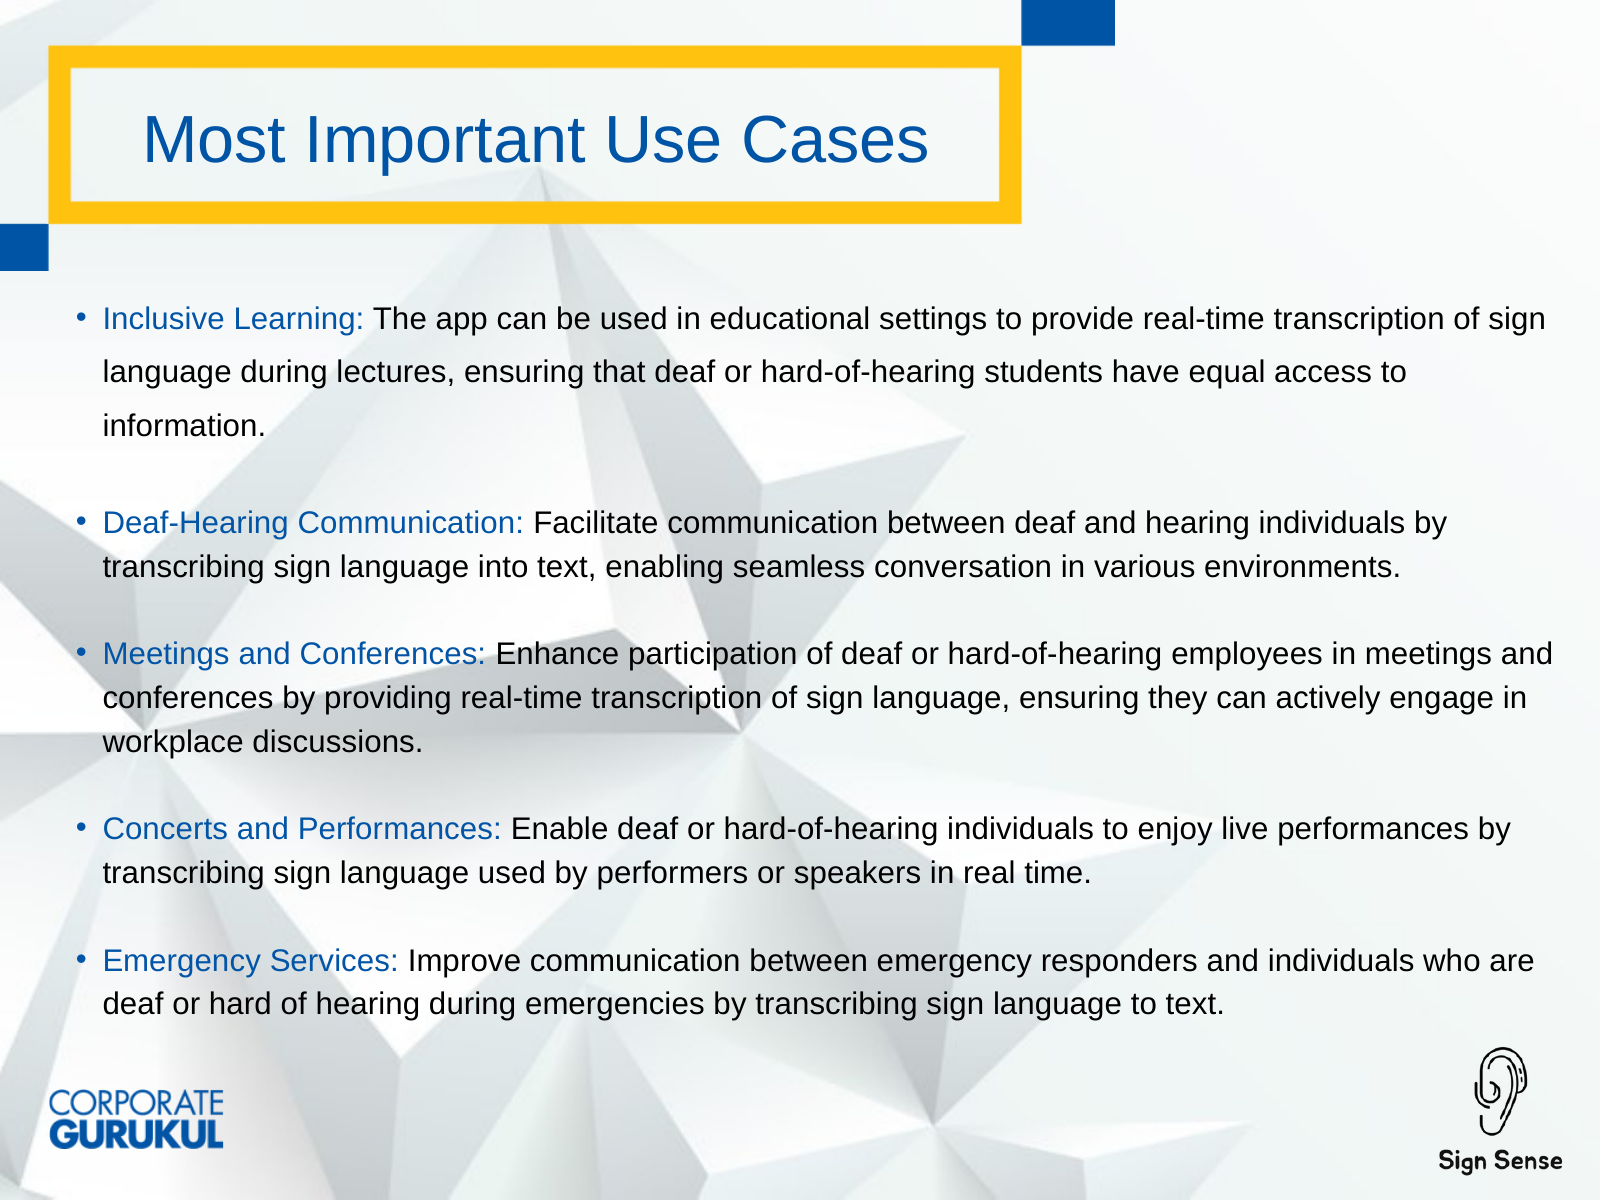

Most Important Use Cases
Inclusive Learning: The app can be used in educational settings to provide real-time transcription of sign language during lectures, ensuring that deaf or hard-of-hearing students have equal access to information.

Deaf-Hearing Communication: Facilitate communication between deaf and hearing individuals by transcribing sign language into text, enabling seamless conversation in various environments.

Meetings and Conferences: Enhance participation of deaf or hard-of-hearing employees in meetings and conferences by providing real-time transcription of sign language, ensuring they can actively engage in workplace discussions.

Concerts and Performances: Enable deaf or hard-of-hearing individuals to enjoy live performances by transcribing sign language used by performers or speakers in real time.

Emergency Services: Improve communication between emergency responders and individuals who are deaf or hard of hearing during emergencies by transcribing sign language to text.